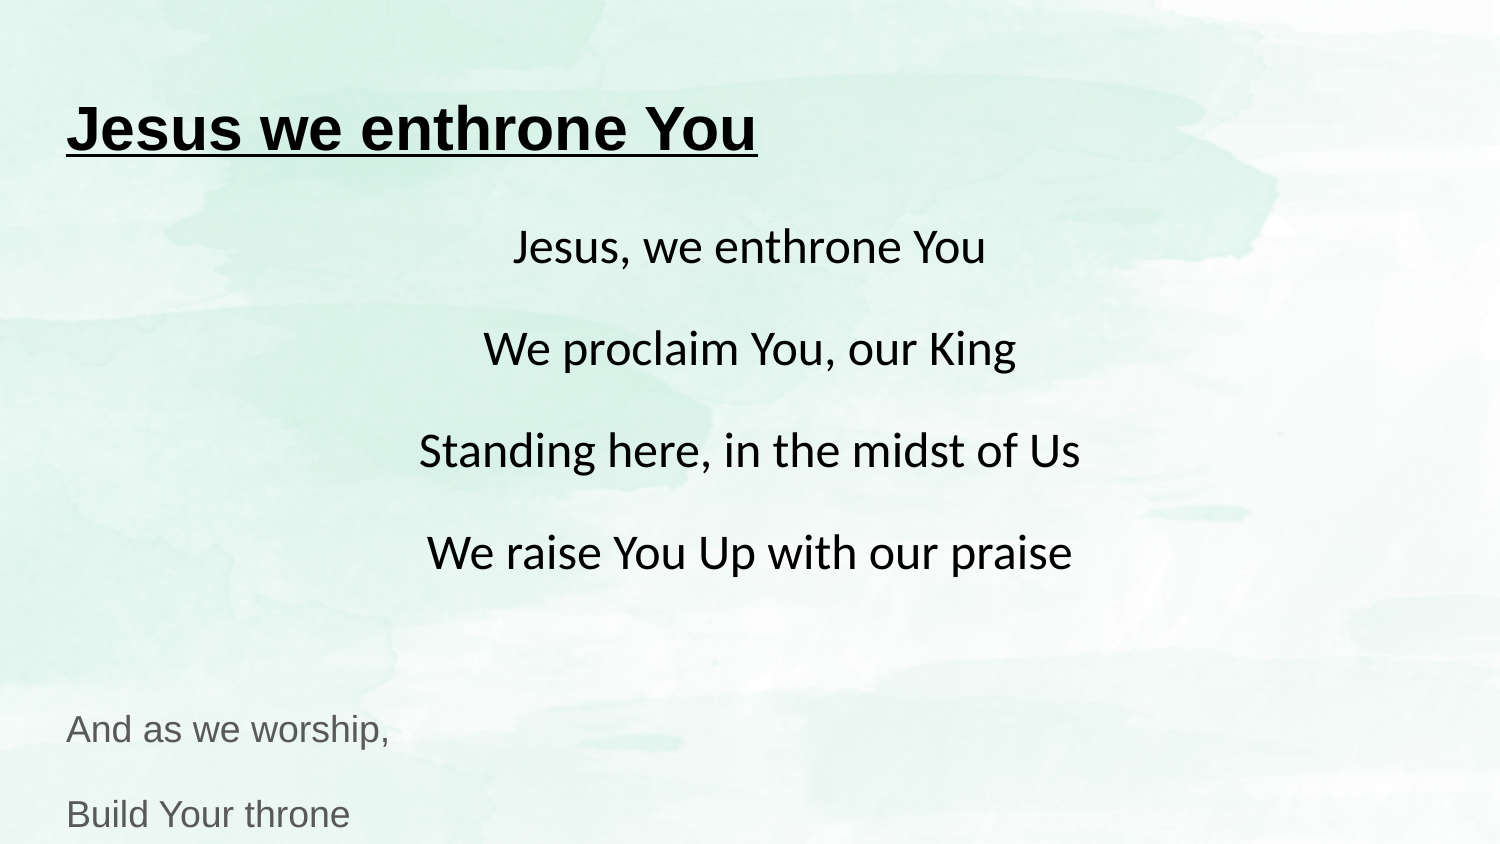

# Jesus we enthrone You
Jesus, we enthrone You
We proclaim You, our King
Standing here, in the midst of Us
We raise You Up with our praise

And as we worship,
Build Your throne
And as we worship,
Build Your throne
And as we worship,
Build Your throne
Come, Lord Jesus
And take Your place